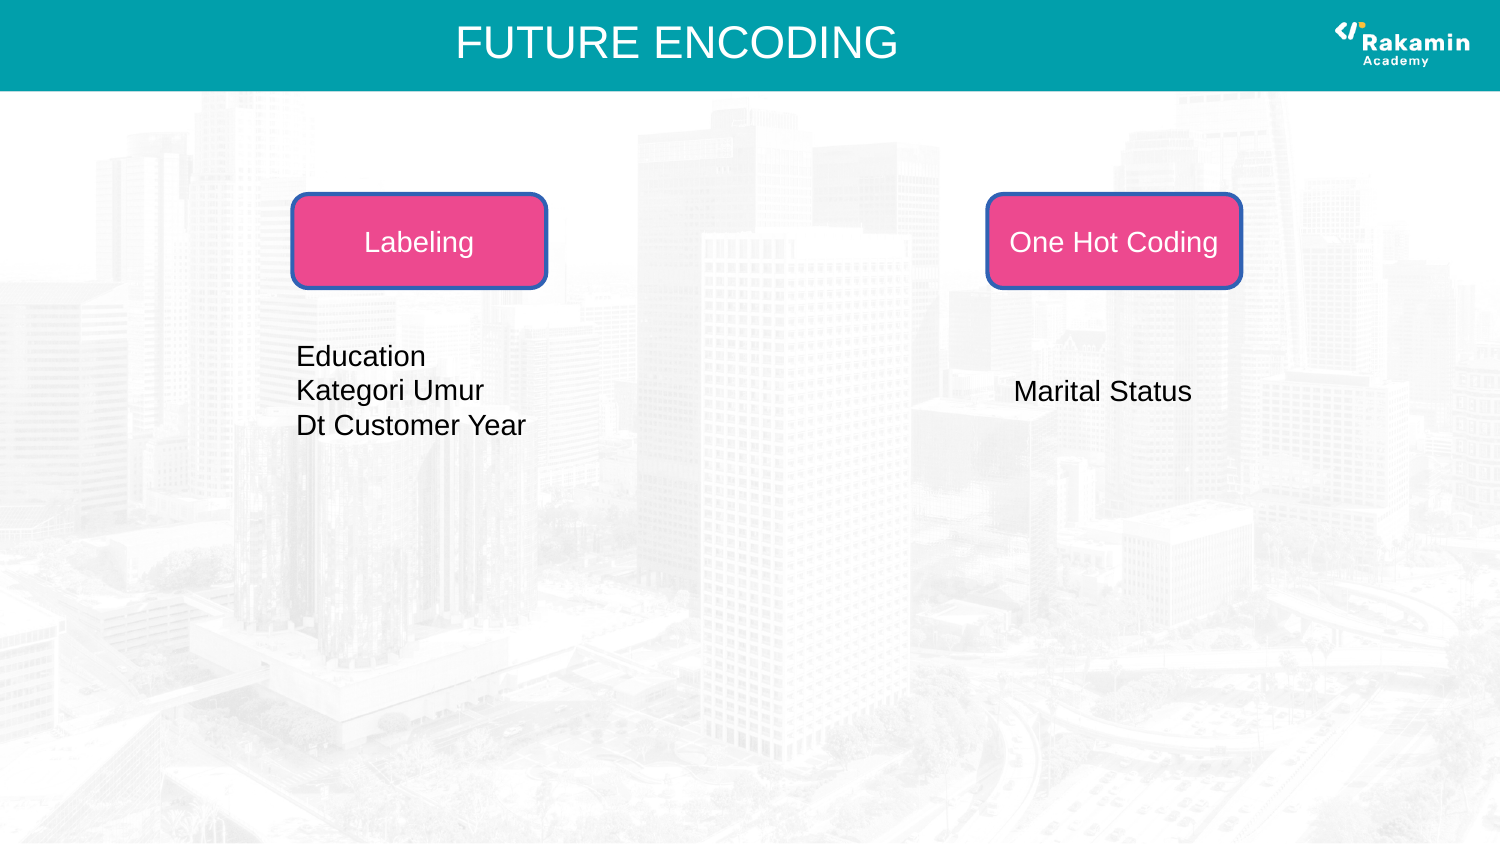

# FUTURE ENCODING
Labeling
One Hot Coding
Education
Kategori Umur
Dt Customer Year
Marital Status